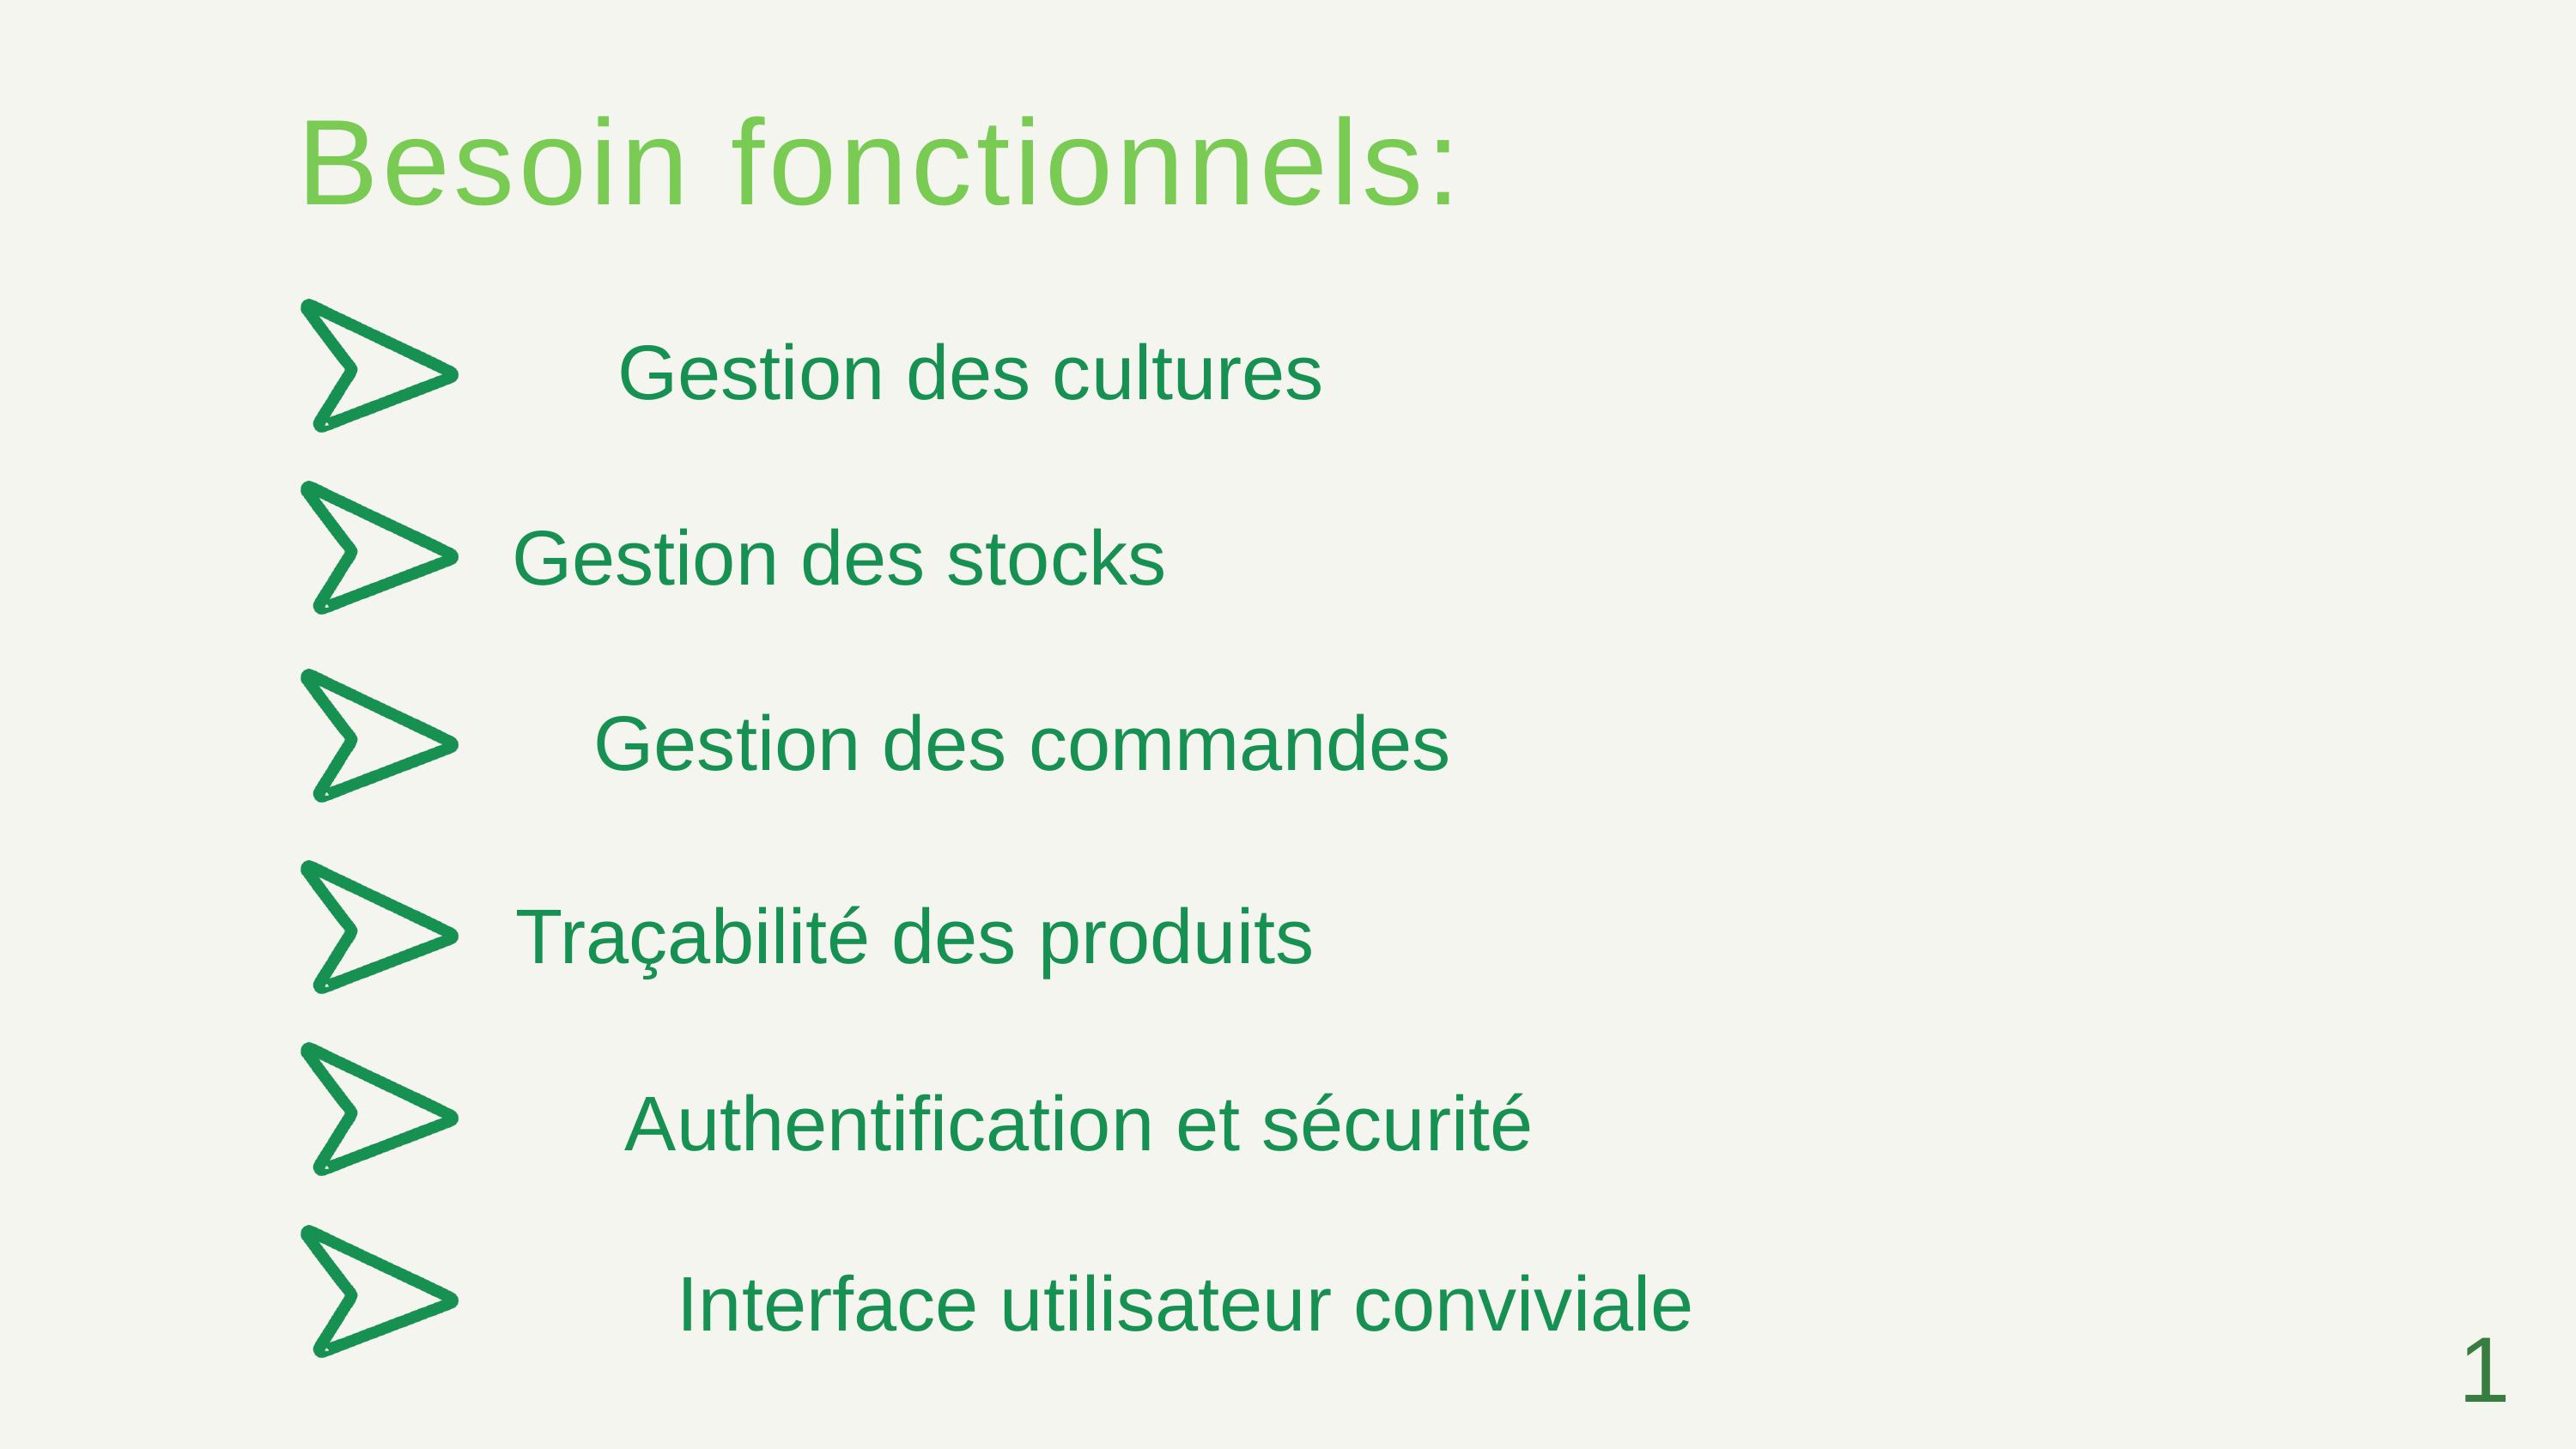

Besoin fonctionnels:

Gestion des cultures

Gestion des stocks

Gestion des commandes

Traçabilité des produits

Authentification et sécurité

  Interface utilisateur conviviale
17